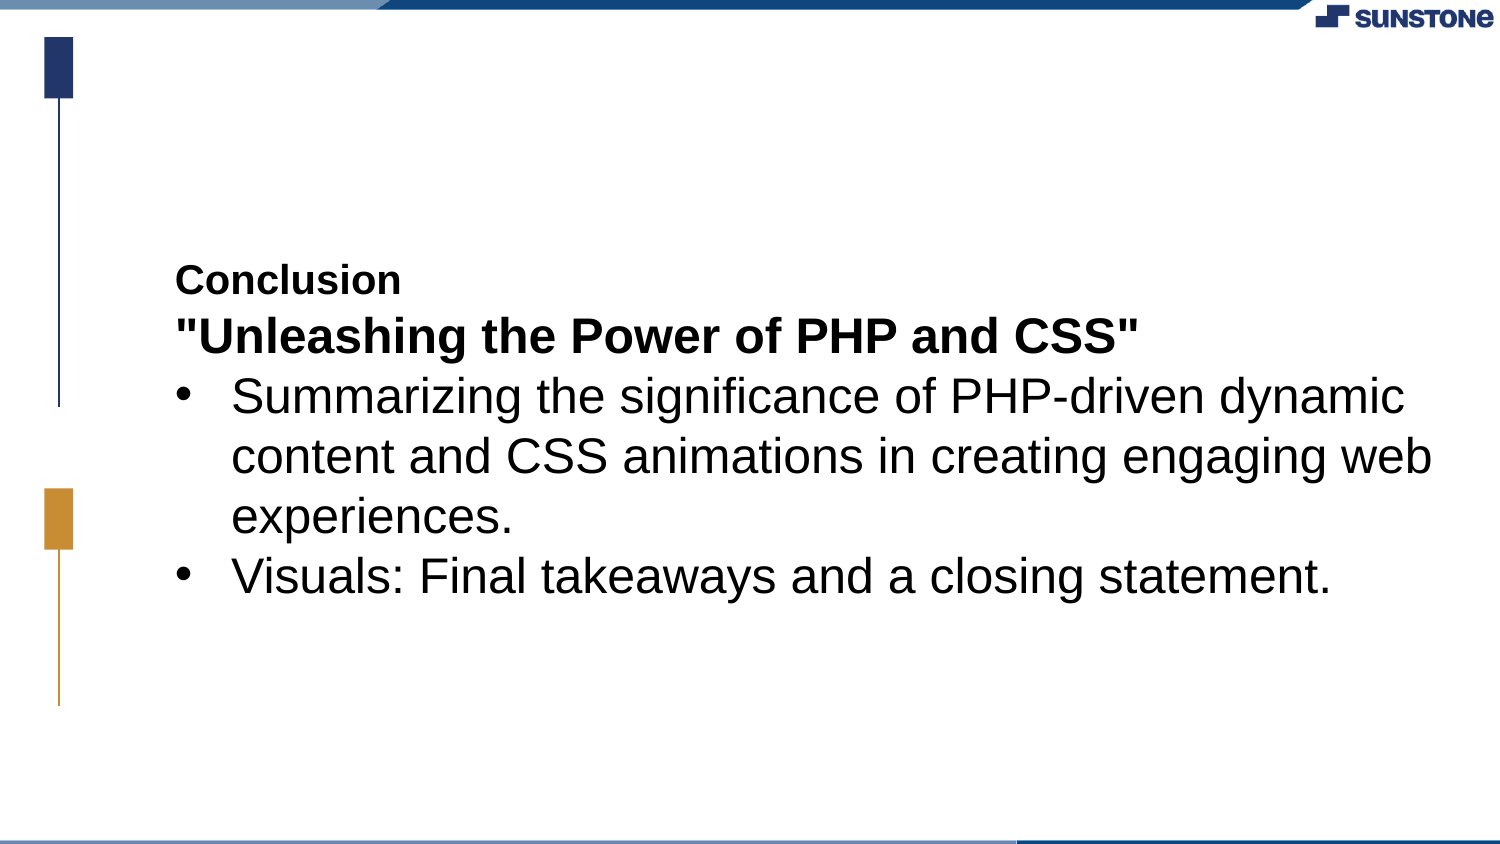

Conclusion
"Unleashing the Power of PHP and CSS"
Summarizing the significance of PHP-driven dynamic content and CSS animations in creating engaging web experiences.
Visuals: Final takeaways and a closing statement.